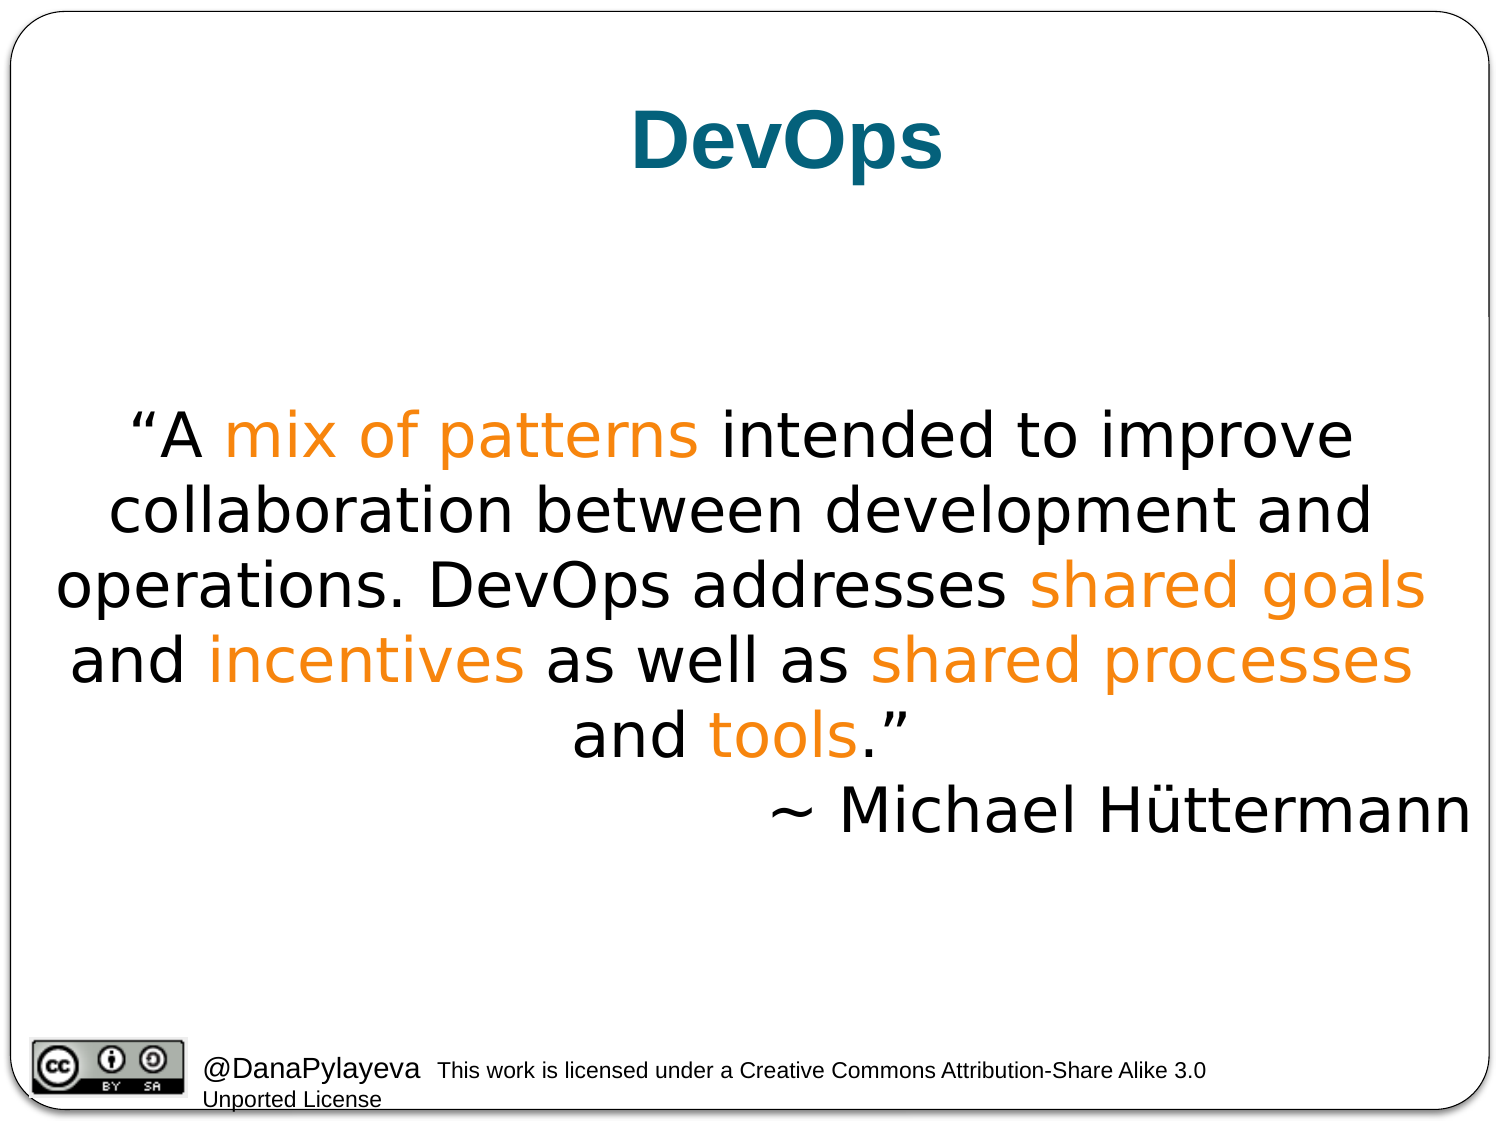

# DevOps
“A mix of patterns intended to improve collaboration between development and operations. DevOps addresses shared goals and incentives as well as shared processes and tools.”
~ Michael Hüttermann